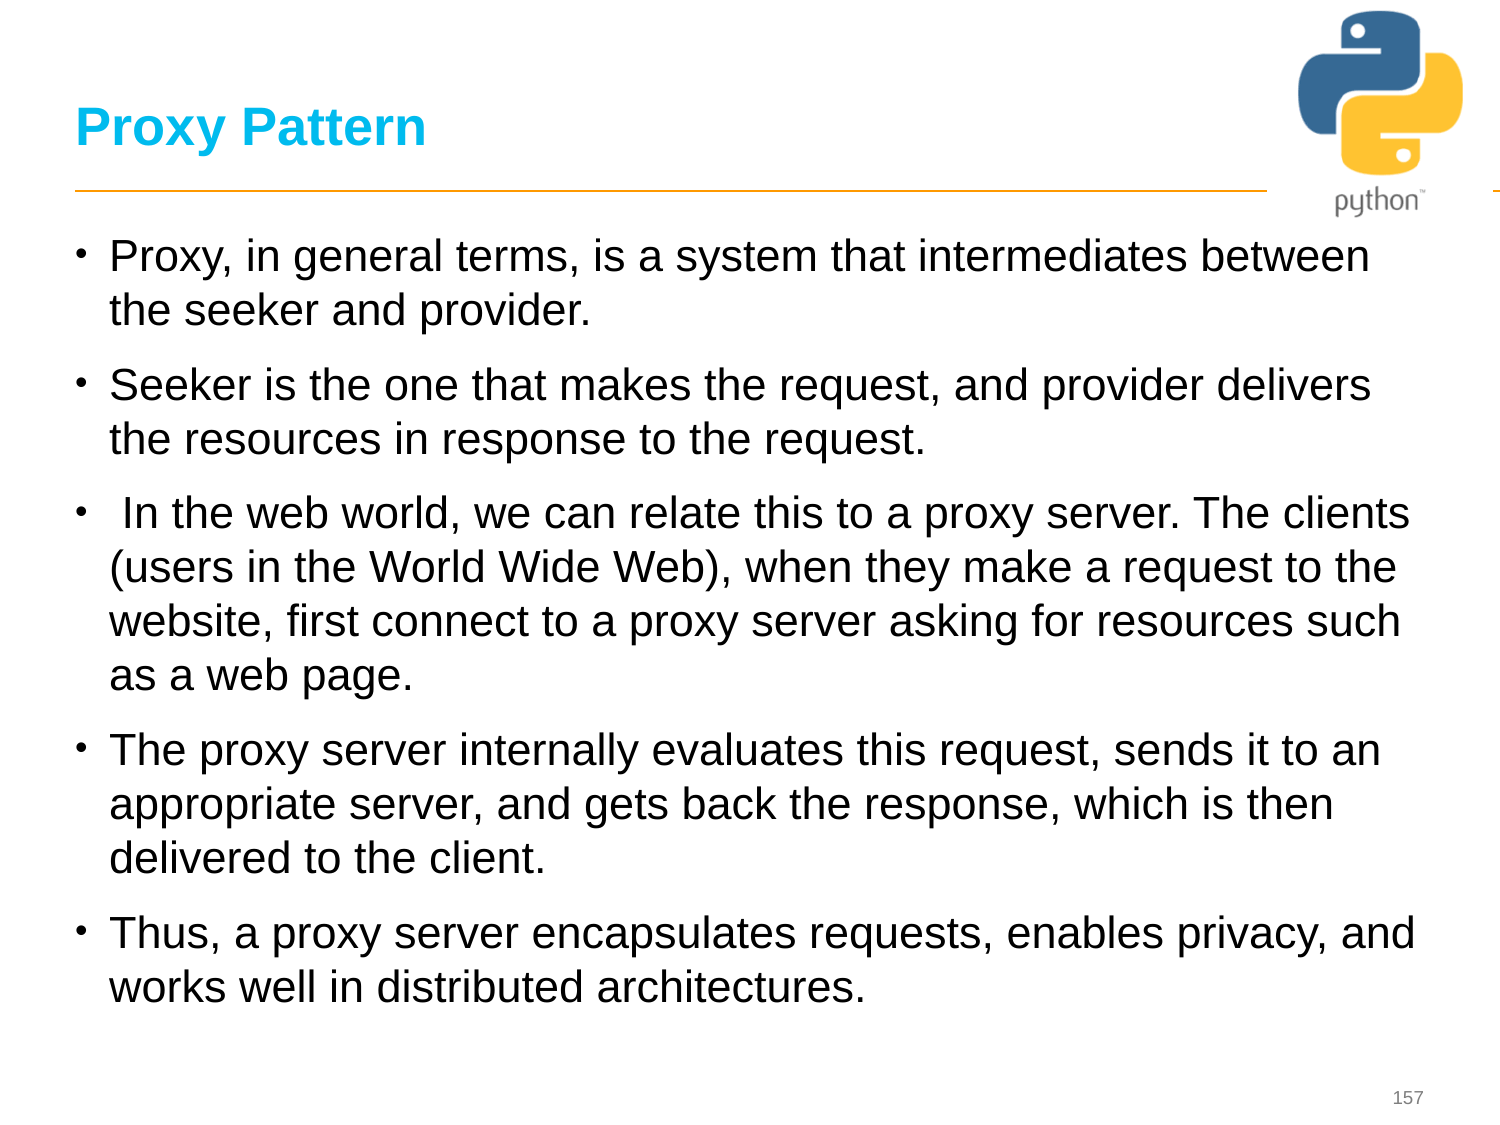

# Proxy Pattern
Proxy, in general terms, is a system that intermediates between the seeker and provider.
Seeker is the one that makes the request, and provider delivers the resources in response to the request.
 In the web world, we can relate this to a proxy server. The clients (users in the World Wide Web), when they make a request to the website, first connect to a proxy server asking for resources such as a web page.
The proxy server internally evaluates this request, sends it to an appropriate server, and gets back the response, which is then delivered to the client.
Thus, a proxy server encapsulates requests, enables privacy, and works well in distributed architectures.